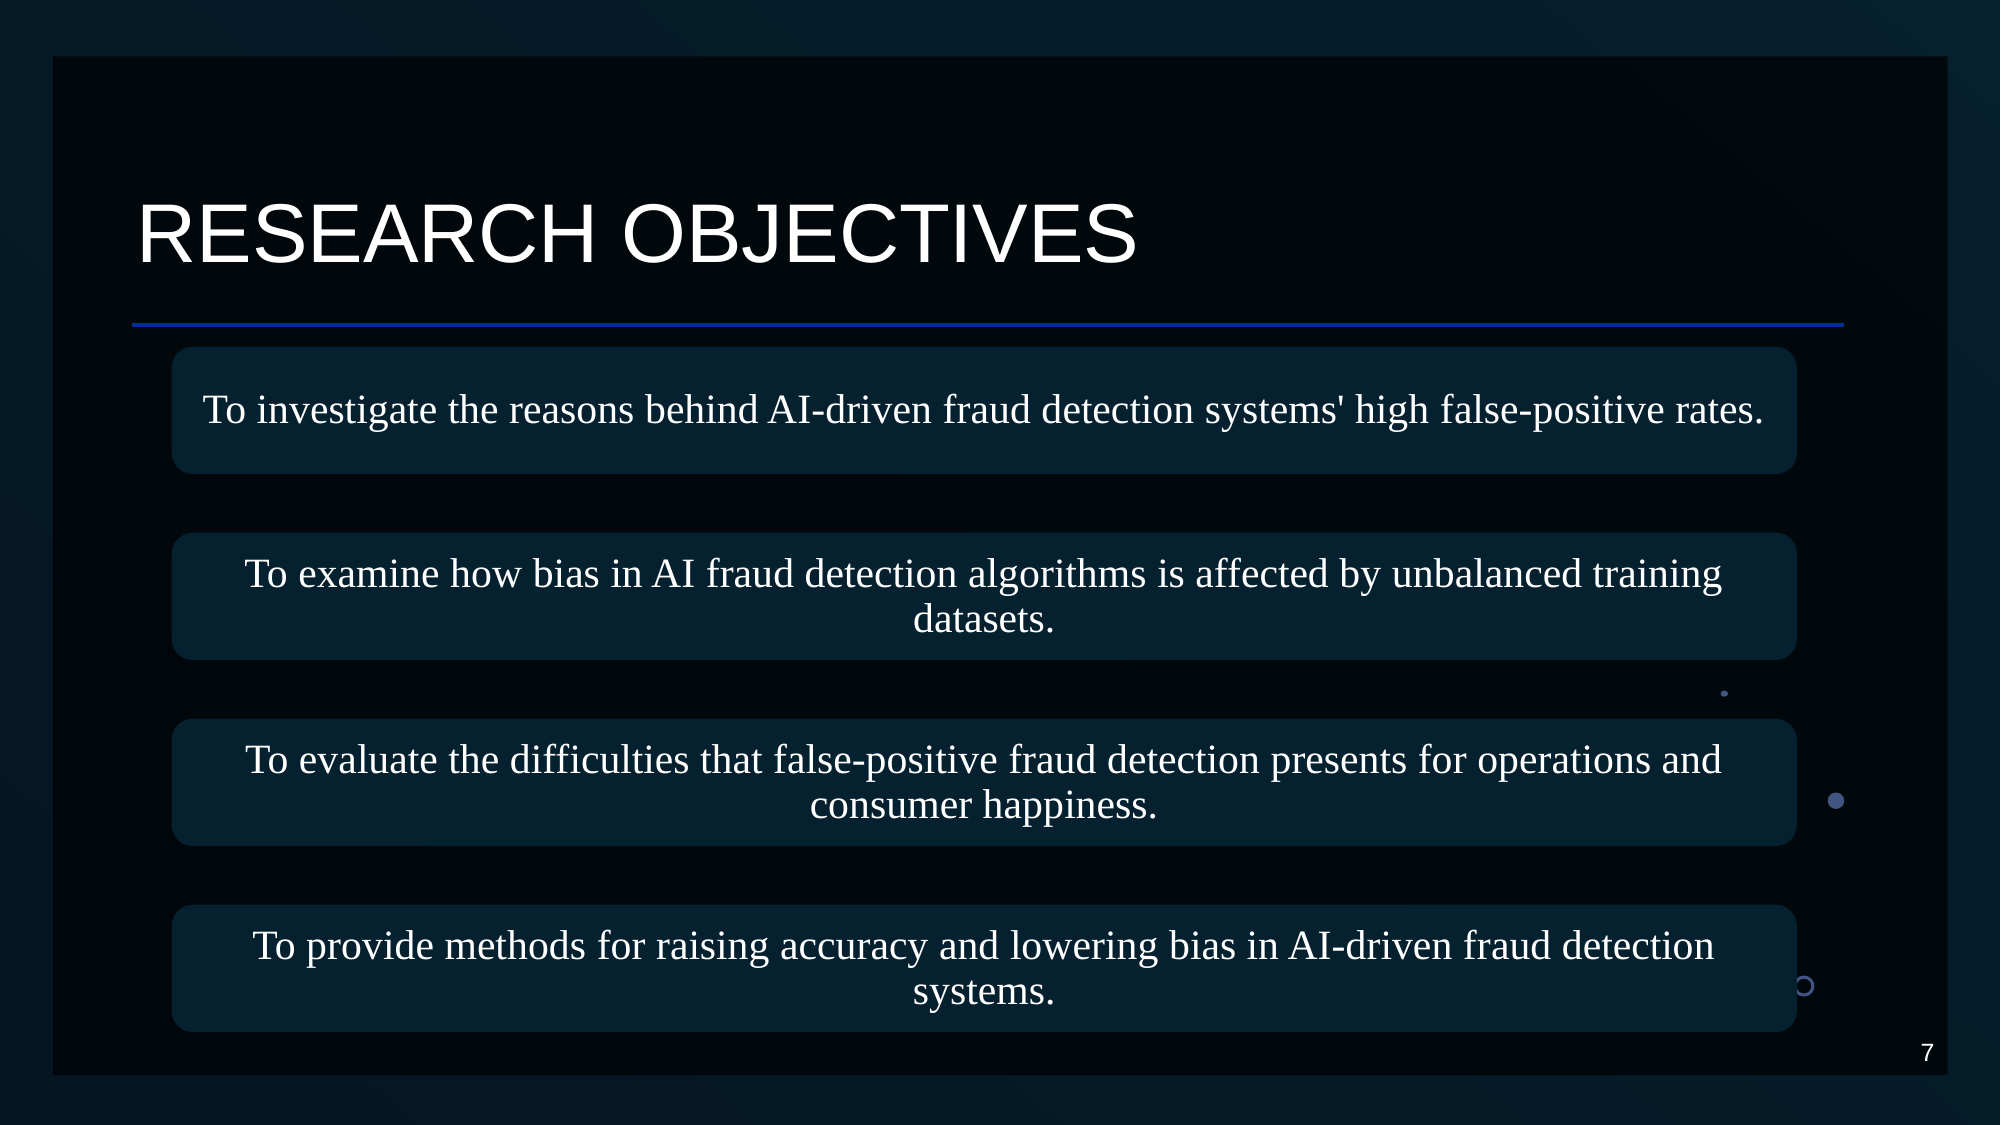

# Research objectives

To investigate the reasons behind AI-driven fraud detection systems' high false-positive rates.

To examine how bias in AI fraud detection algorithms is affected by unbalanced training datasets.

To evaluate the difficulties that false-positive fraud detection presents for operations and consumer happiness.

To provide methods for raising accuracy and lowering bias in AI-driven fraud detection systems.
7